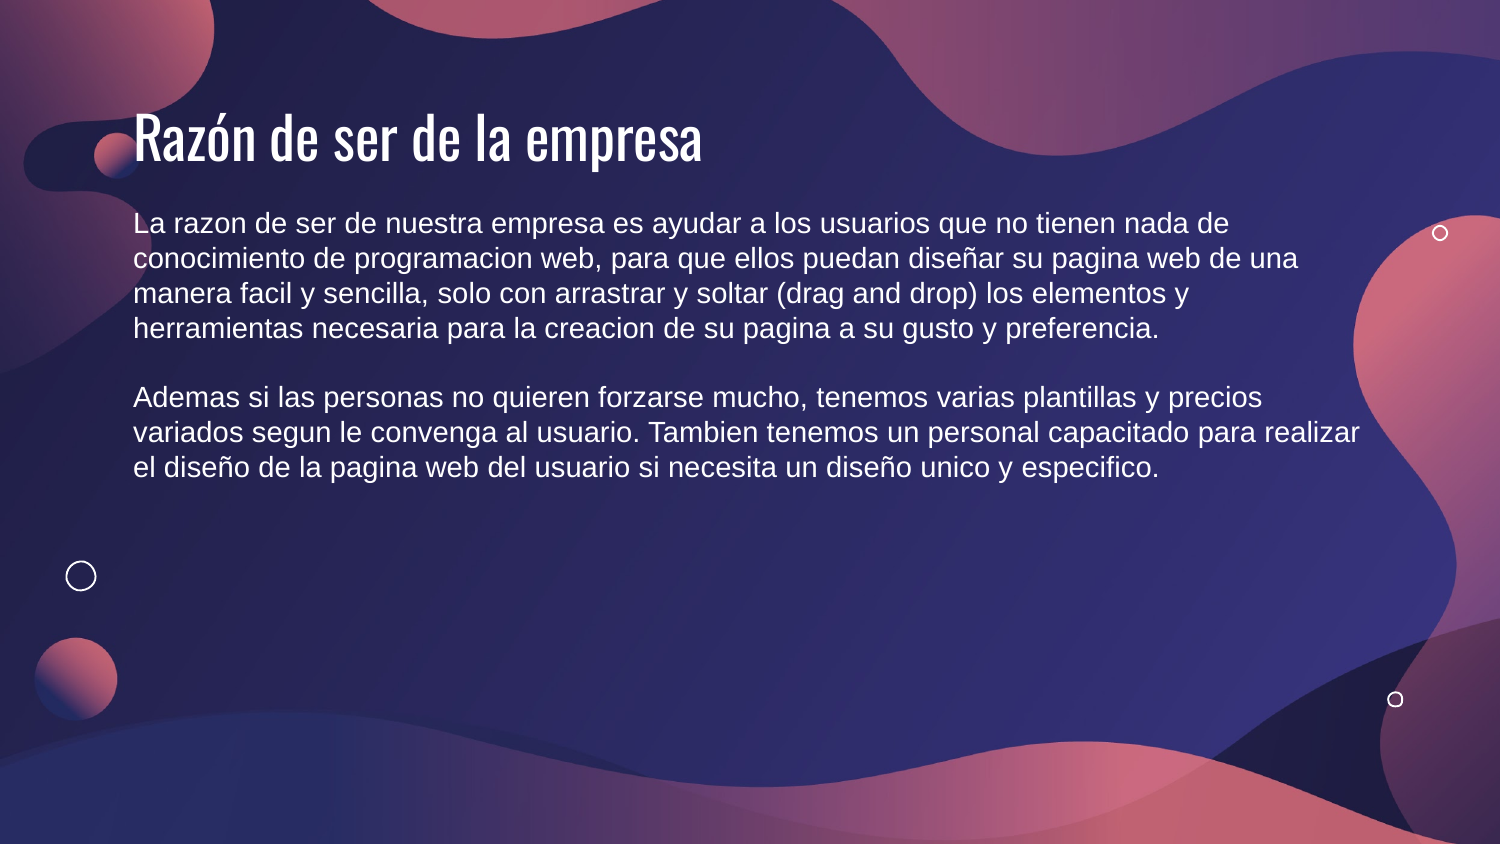

# Razón de ser de la empresa
La razon de ser de nuestra empresa es ayudar a los usuarios que no tienen nada de conocimiento de programacion web, para que ellos puedan diseñar su pagina web de una manera facil y sencilla, solo con arrastrar y soltar (drag and drop) los elementos y herramientas necesaria para la creacion de su pagina a su gusto y preferencia.

Ademas si las personas no quieren forzarse mucho, tenemos varias plantillas y precios variados segun le convenga al usuario. Tambien tenemos un personal capacitado para realizar el diseño de la pagina web del usuario si necesita un diseño unico y especifico.